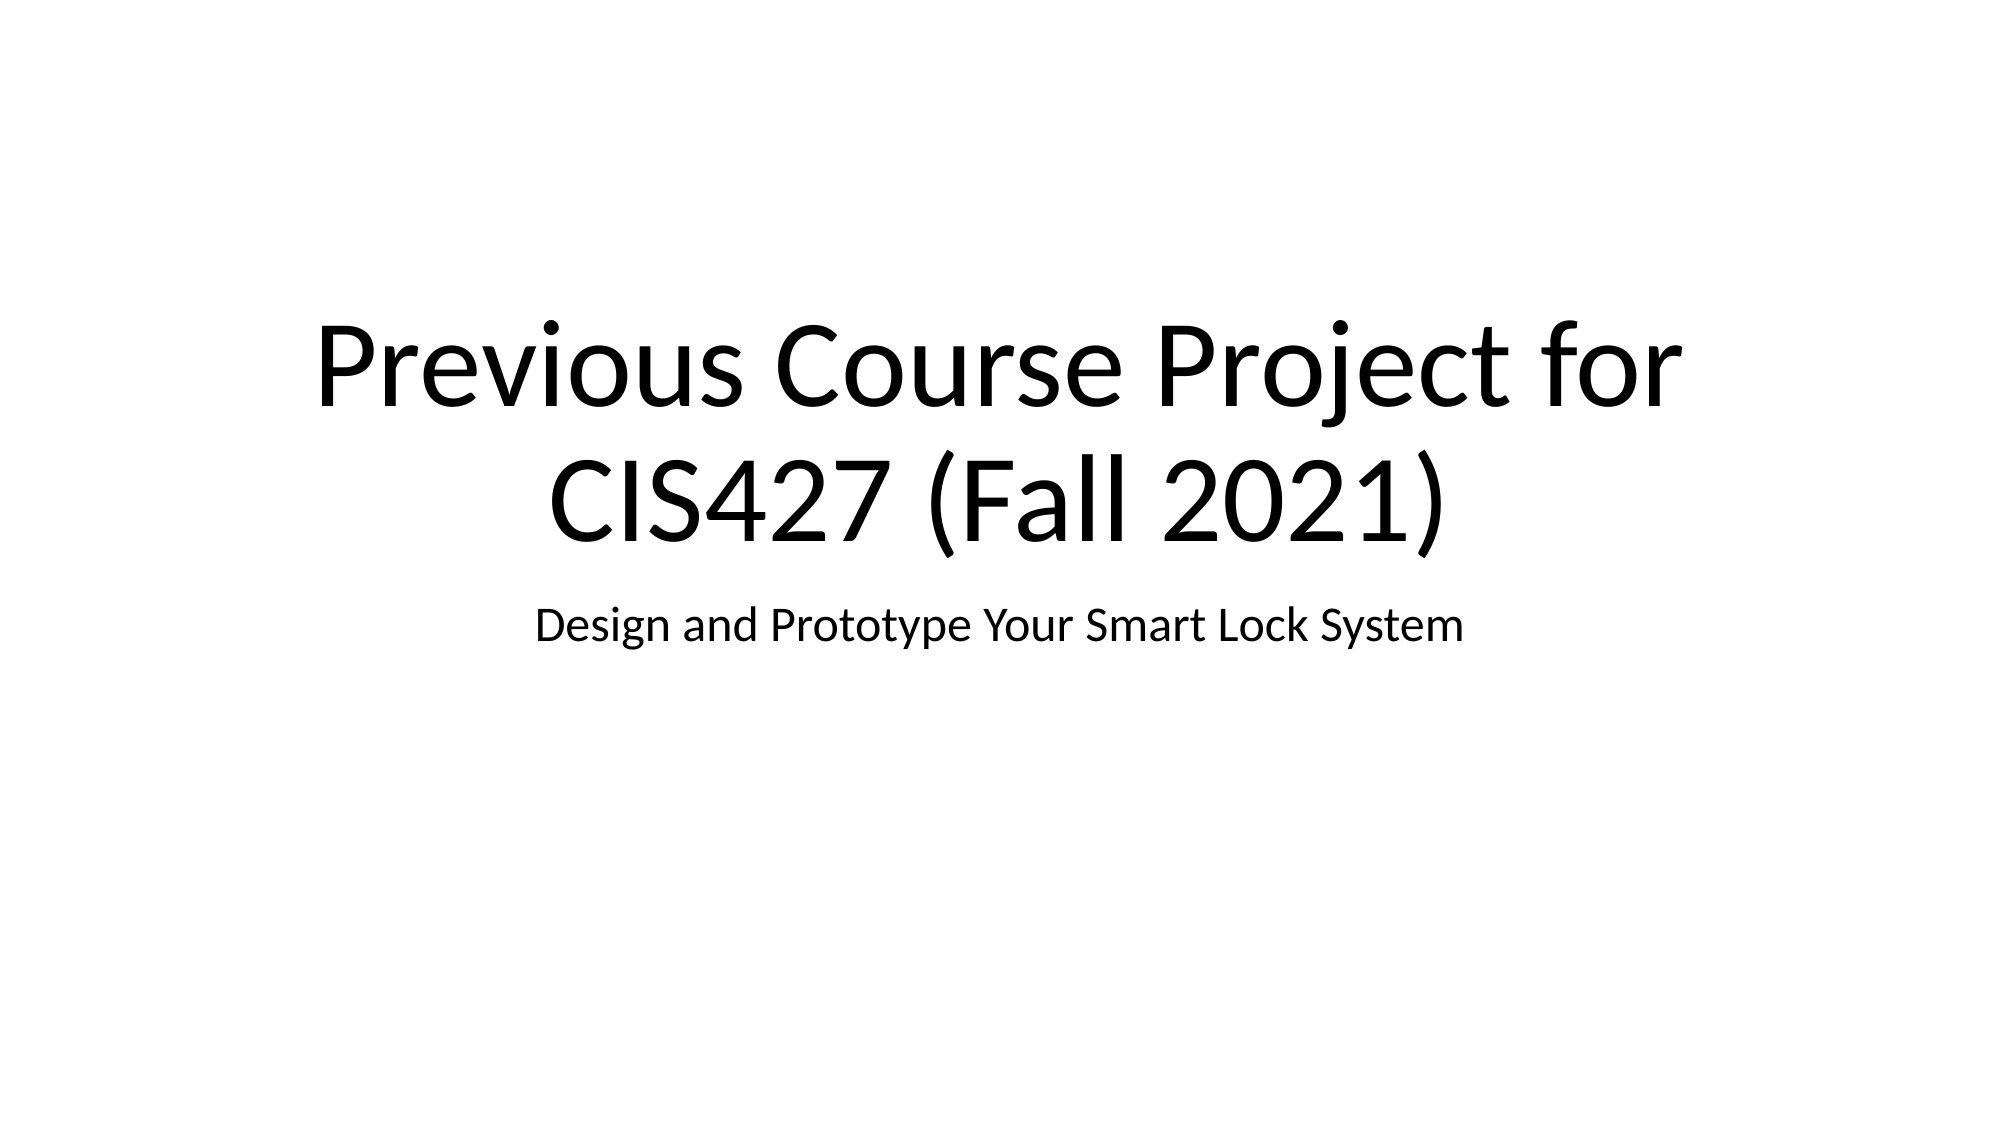

# Previous Course Project for CIS427 (Fall 2021)
Design and Prototype Your Smart Lock System